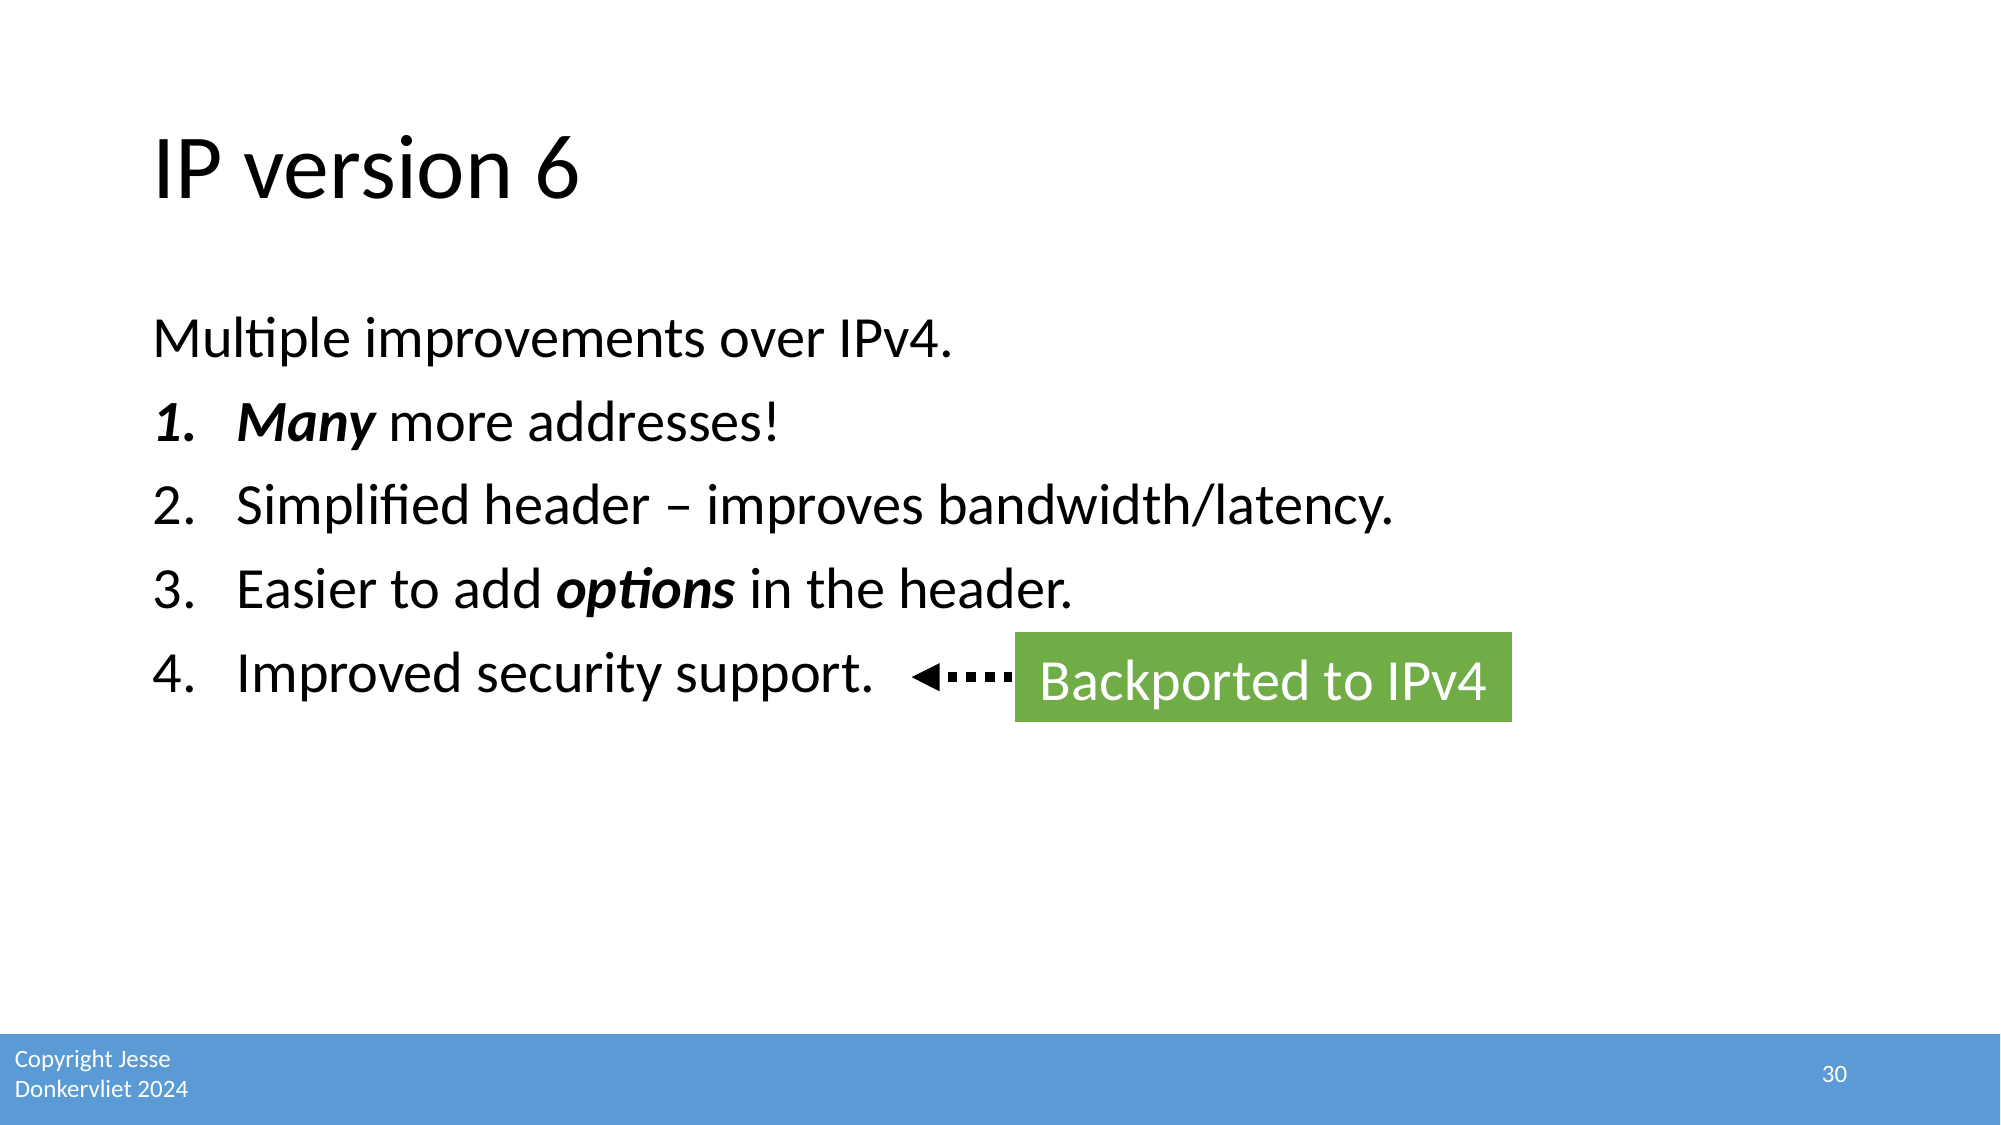

# IP version 6
Multiple improvements over IPv4.
Many more addresses!
Simplified header – improves bandwidth/latency.
Easier to add options in the header.
Improved security support.
Backported to IPv4

30